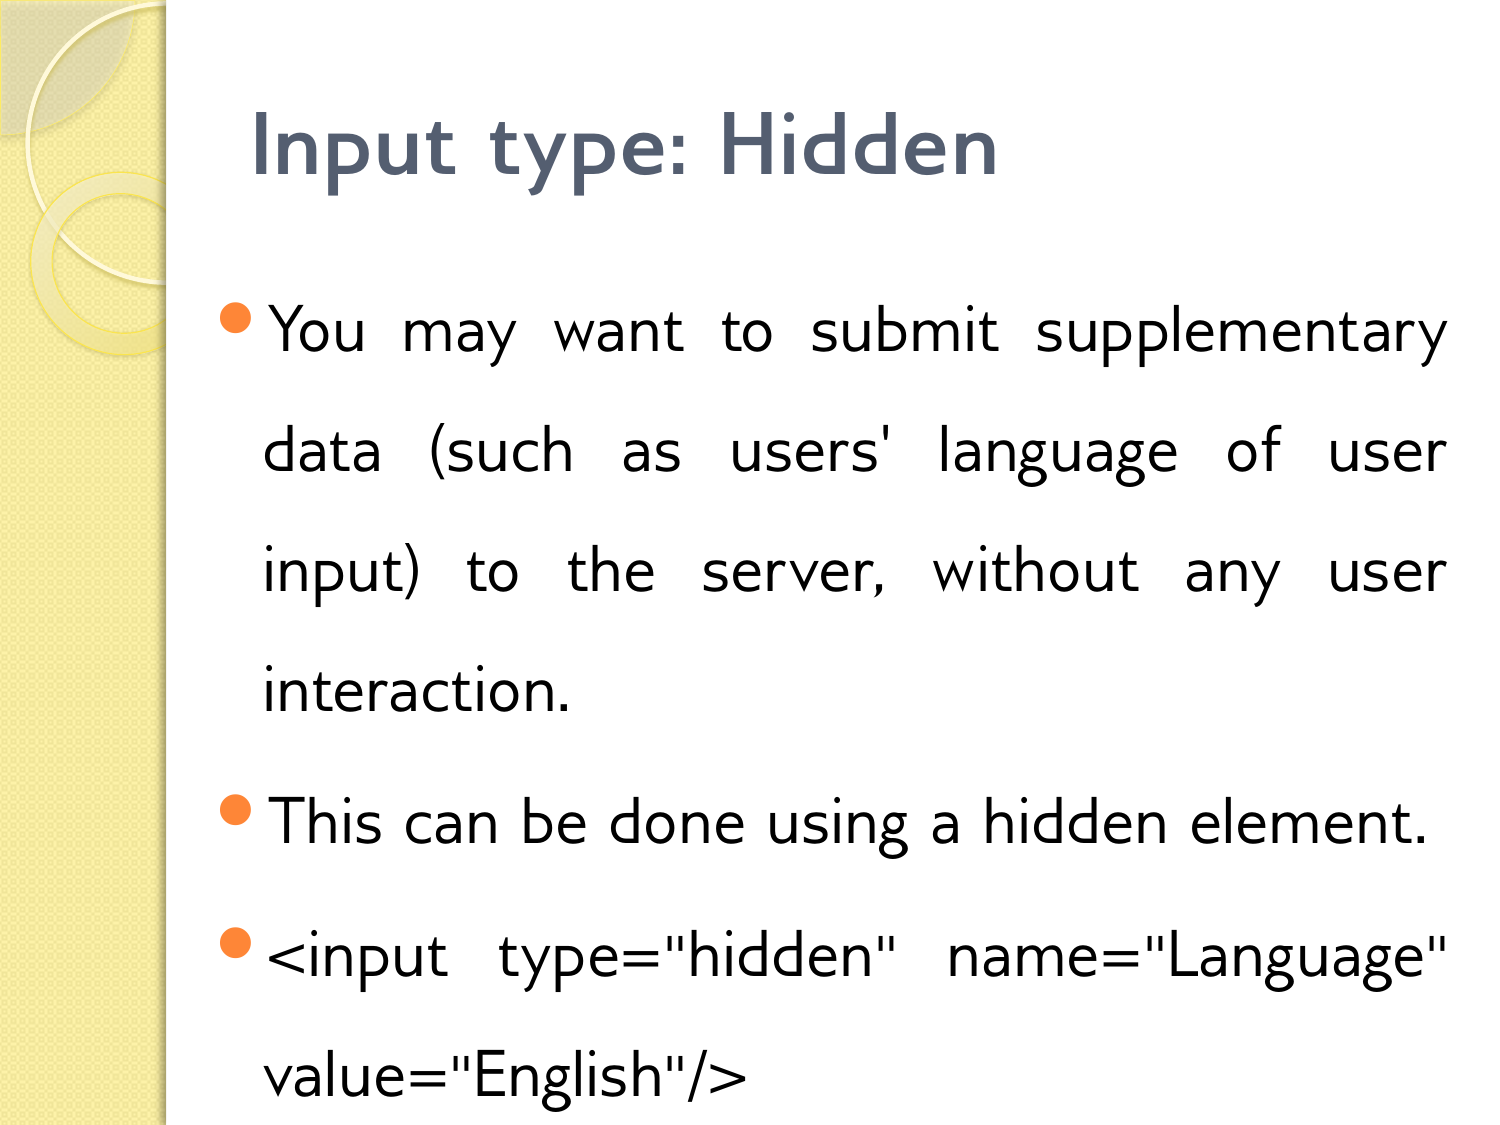

# Input type: Hidden
You may want to submit supplementary data (such as users' language of user input) to the server, without any user interaction.
This can be done using a hidden element.
<input type="hidden" name="Language" value="English"/>